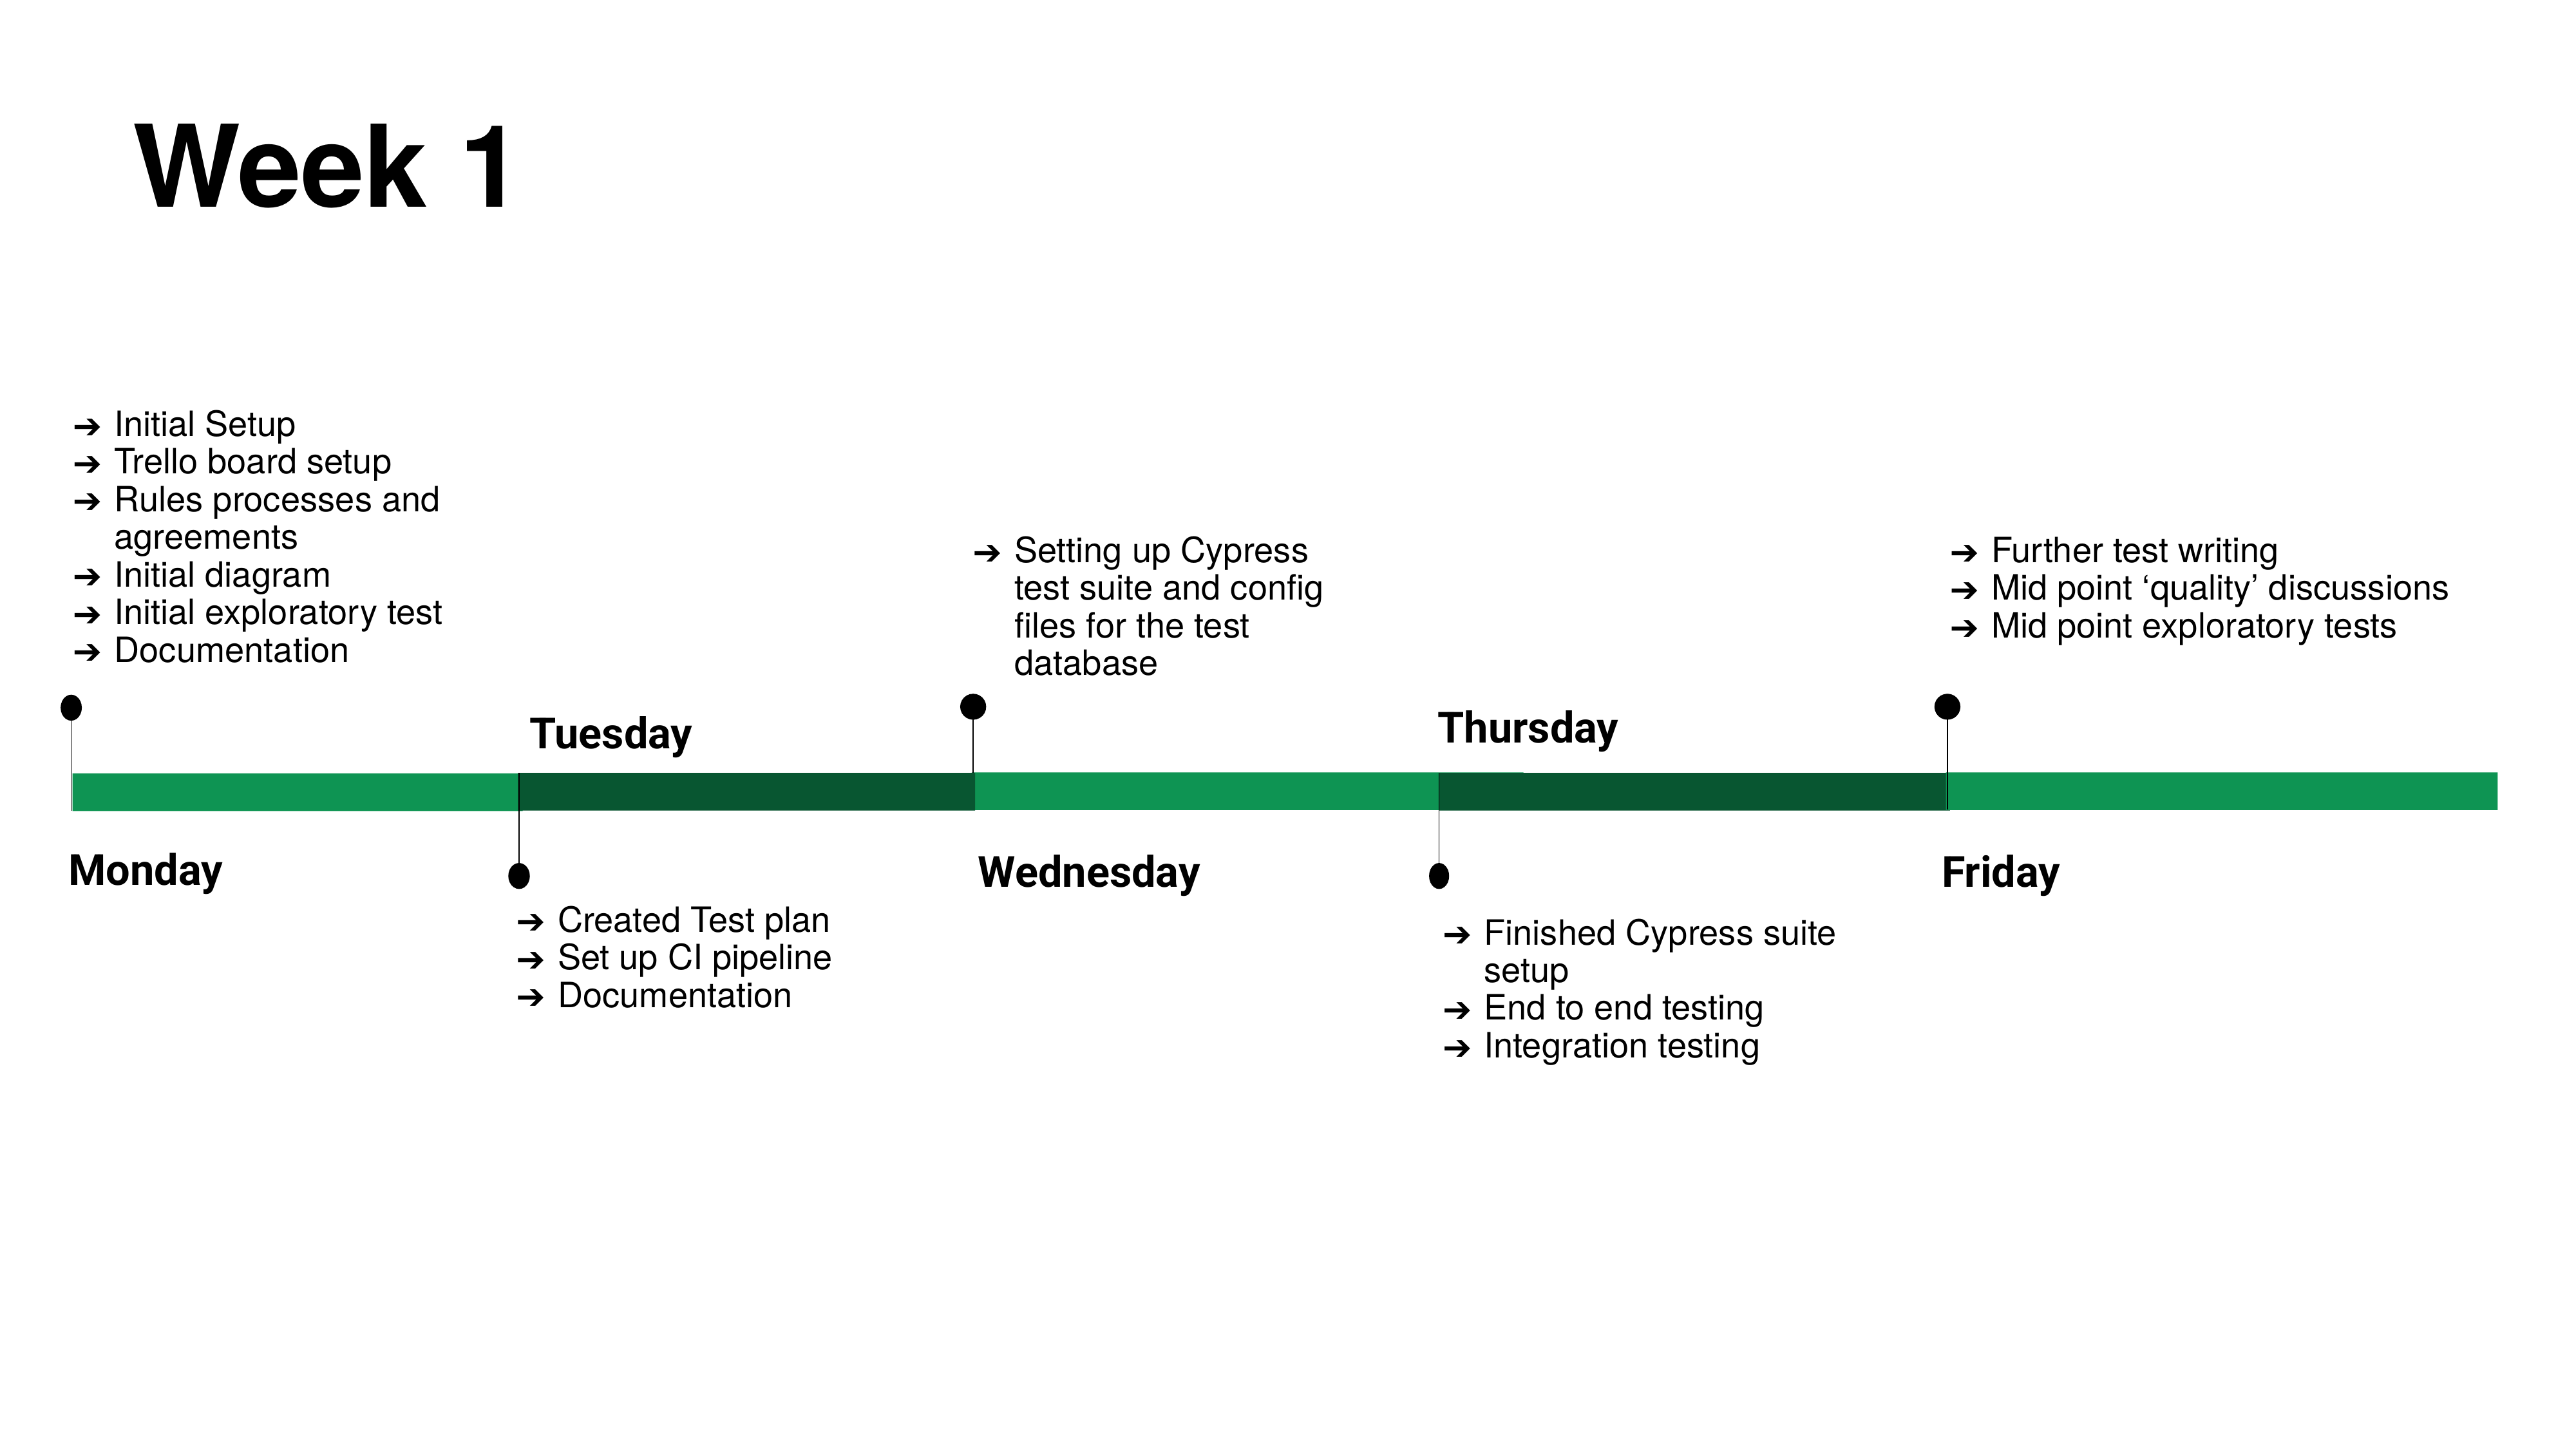

Week 1
Initial Setup
Trello board setup
Rules processes and agreements
Initial diagram
Initial exploratory test
Documentation

Monday

Setting up Cypress test suite and config files for the test database
Further test writing
Mid point ‘quality’ discussions
Mid point exploratory tests
Thursday

Tuesday

Wednesday

Friday

Created Test plan
Set up CI pipeline
Documentation
Finished Cypress suite setup
End to end testing
Integration testing